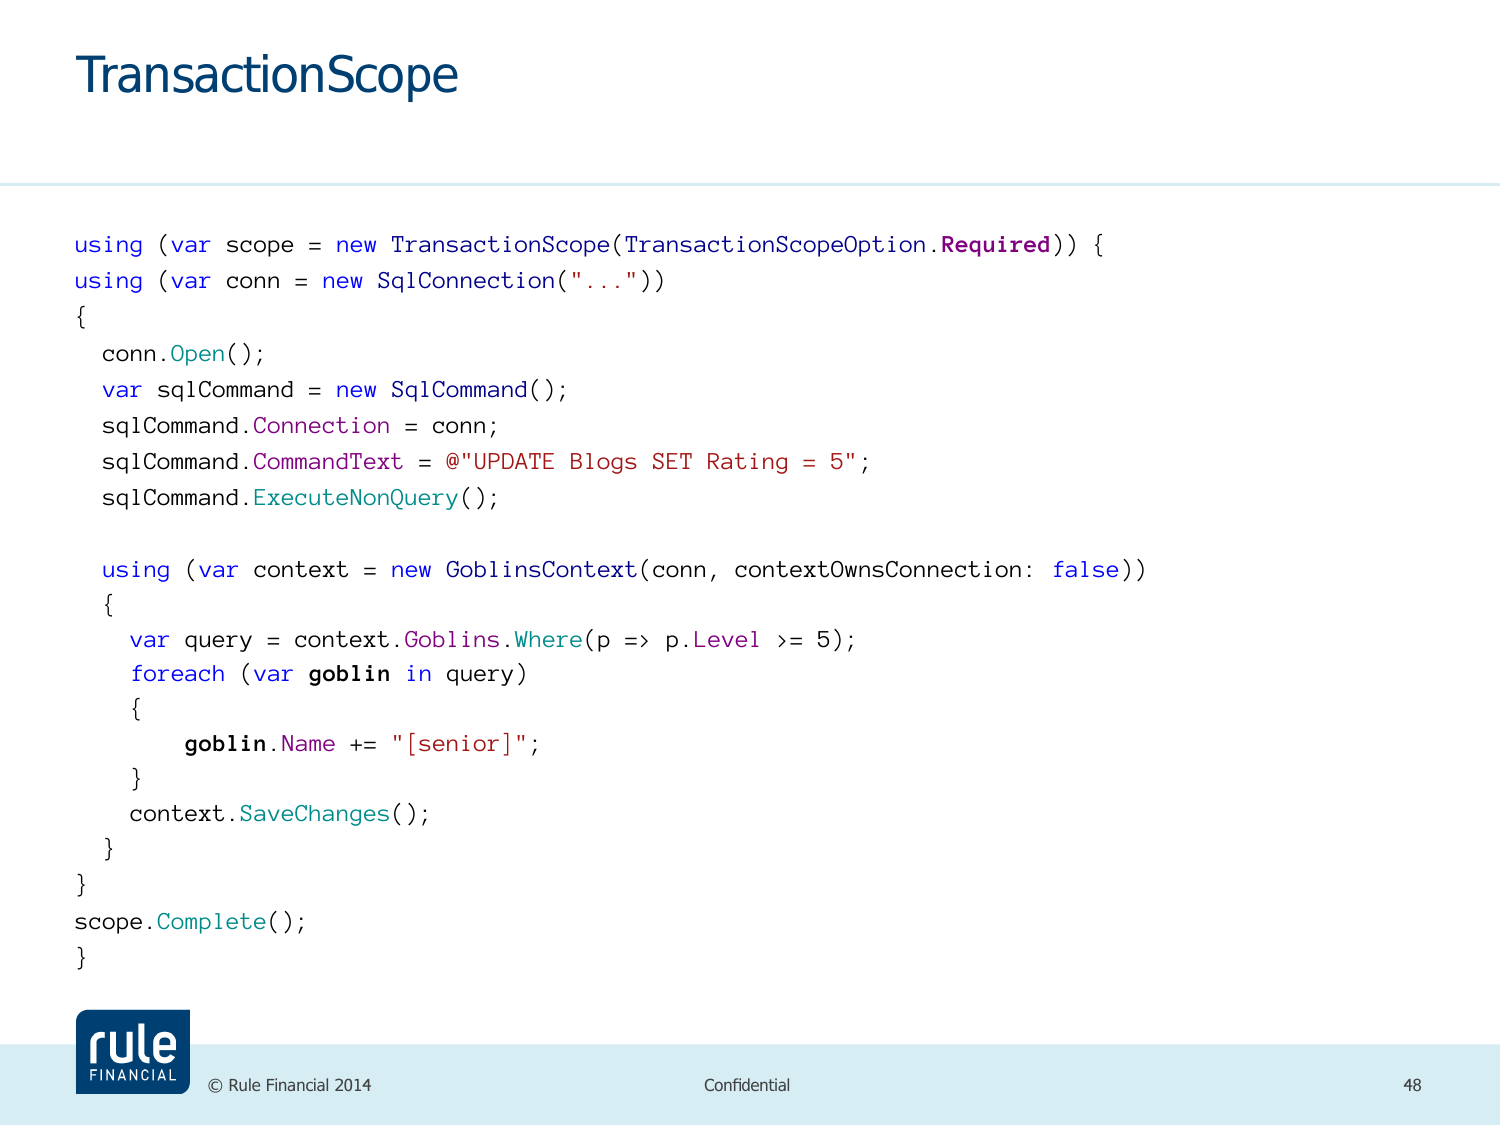

# TransactionScope
using (var scope = new TransactionScope(TransactionScopeOption.Required)) {
using (var conn = new SqlConnection("..."))
{
  conn.Open();
  var sqlCommand = new SqlCommand();
  sqlCommand.Connection = conn;
  sqlCommand.CommandText = @"UPDATE Blogs SET Rating = 5";
  sqlCommand.ExecuteNonQuery();

  using (var context = new GoblinsContext(conn, contextOwnsConnection: false))
  {
    var query = context.Goblins.Where(p => p.Level >= 5);
    foreach (var goblin in query)
    {
        goblin.Name += "[senior]";
    }
    context.SaveChanges();
  }
}
scope.Complete();
}